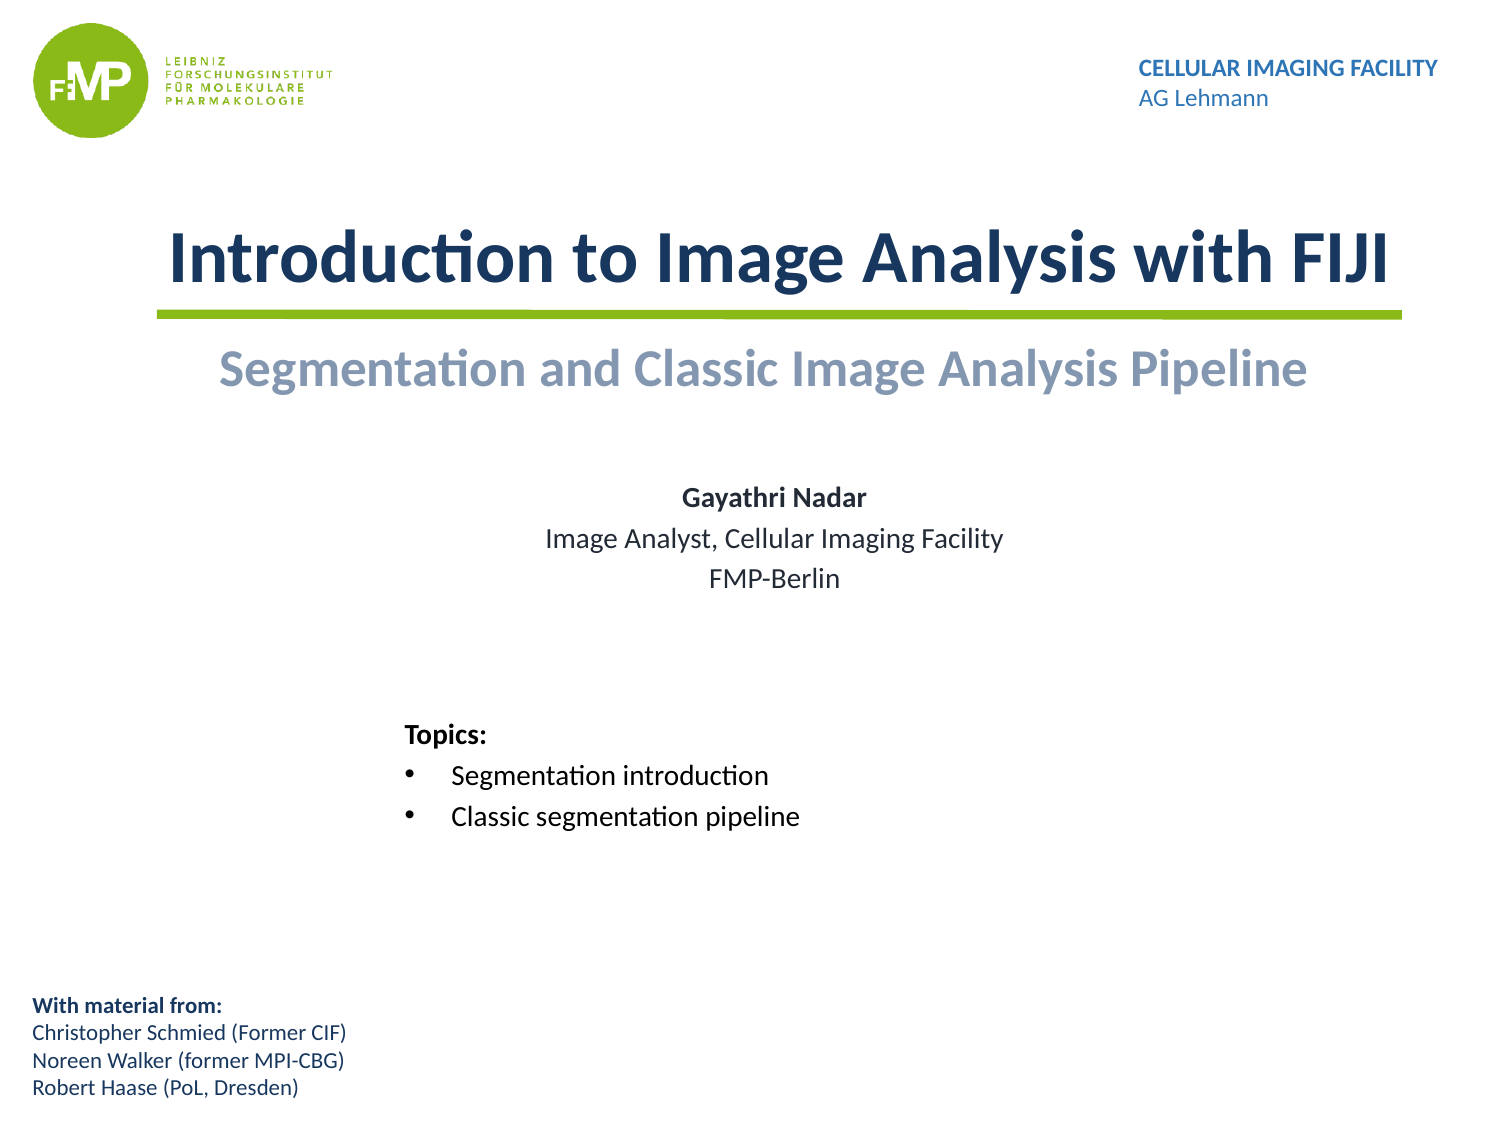

# Introduction to Image Analysis with FIJI
Segmentation and Classic Image Analysis Pipeline
Gayathri Nadar
Image Analyst, Cellular Imaging Facility
FMP-Berlin

Topics:
Segmentation introduction
Classic segmentation pipeline
With material from:
Christopher Schmied (Former CIF)
Noreen Walker (former MPI-CBG)
Robert Haase (PoL, Dresden)